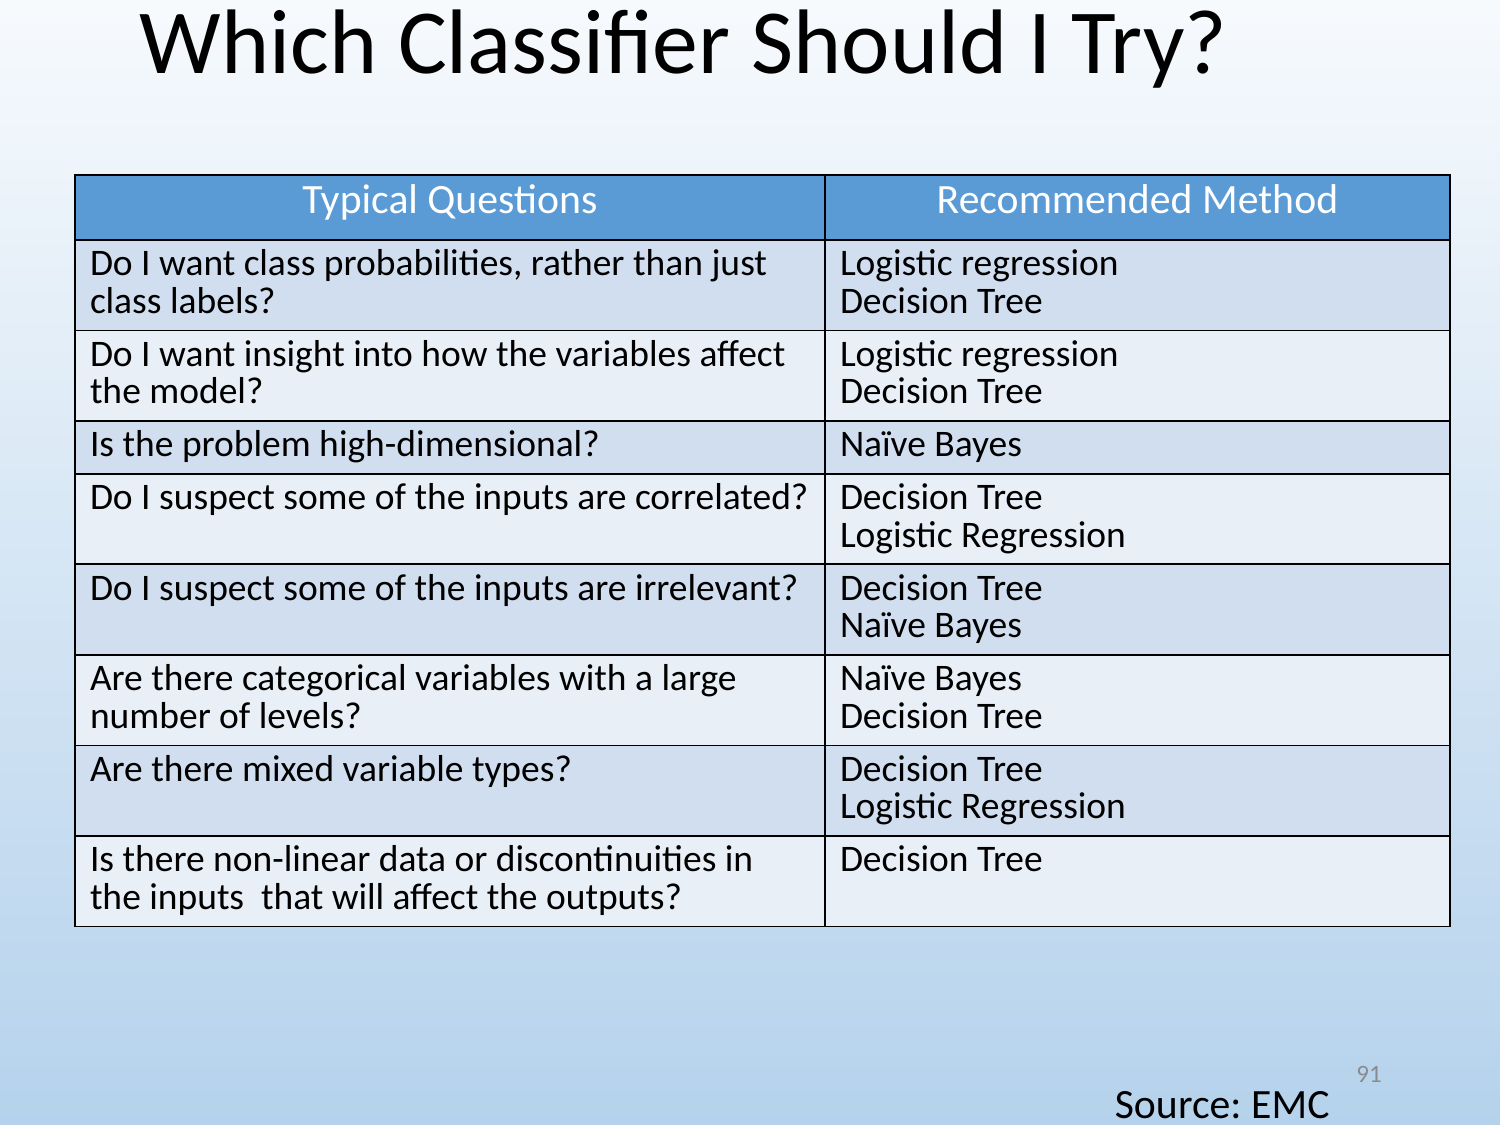

Which Classifier Should I Try?
| Typical Questions | Recommended Method |
| --- | --- |
| Do I want class probabilities, rather than just class labels? | Logistic regression Decision Tree |
| Do I want insight into how the variables affect the model? | Logistic regression Decision Tree |
| Is the problem high-dimensional? | Naïve Bayes |
| Do I suspect some of the inputs are correlated? | Decision Tree Logistic Regression |
| Do I suspect some of the inputs are irrelevant? | Decision Tree Naïve Bayes |
| Are there categorical variables with a large number of levels? | Naïve Bayes Decision Tree |
| Are there mixed variable types? | Decision Tree Logistic Regression |
| Is there non-linear data or discontinuities in the inputs that will affect the outputs? | Decision Tree |
91
Source: EMC